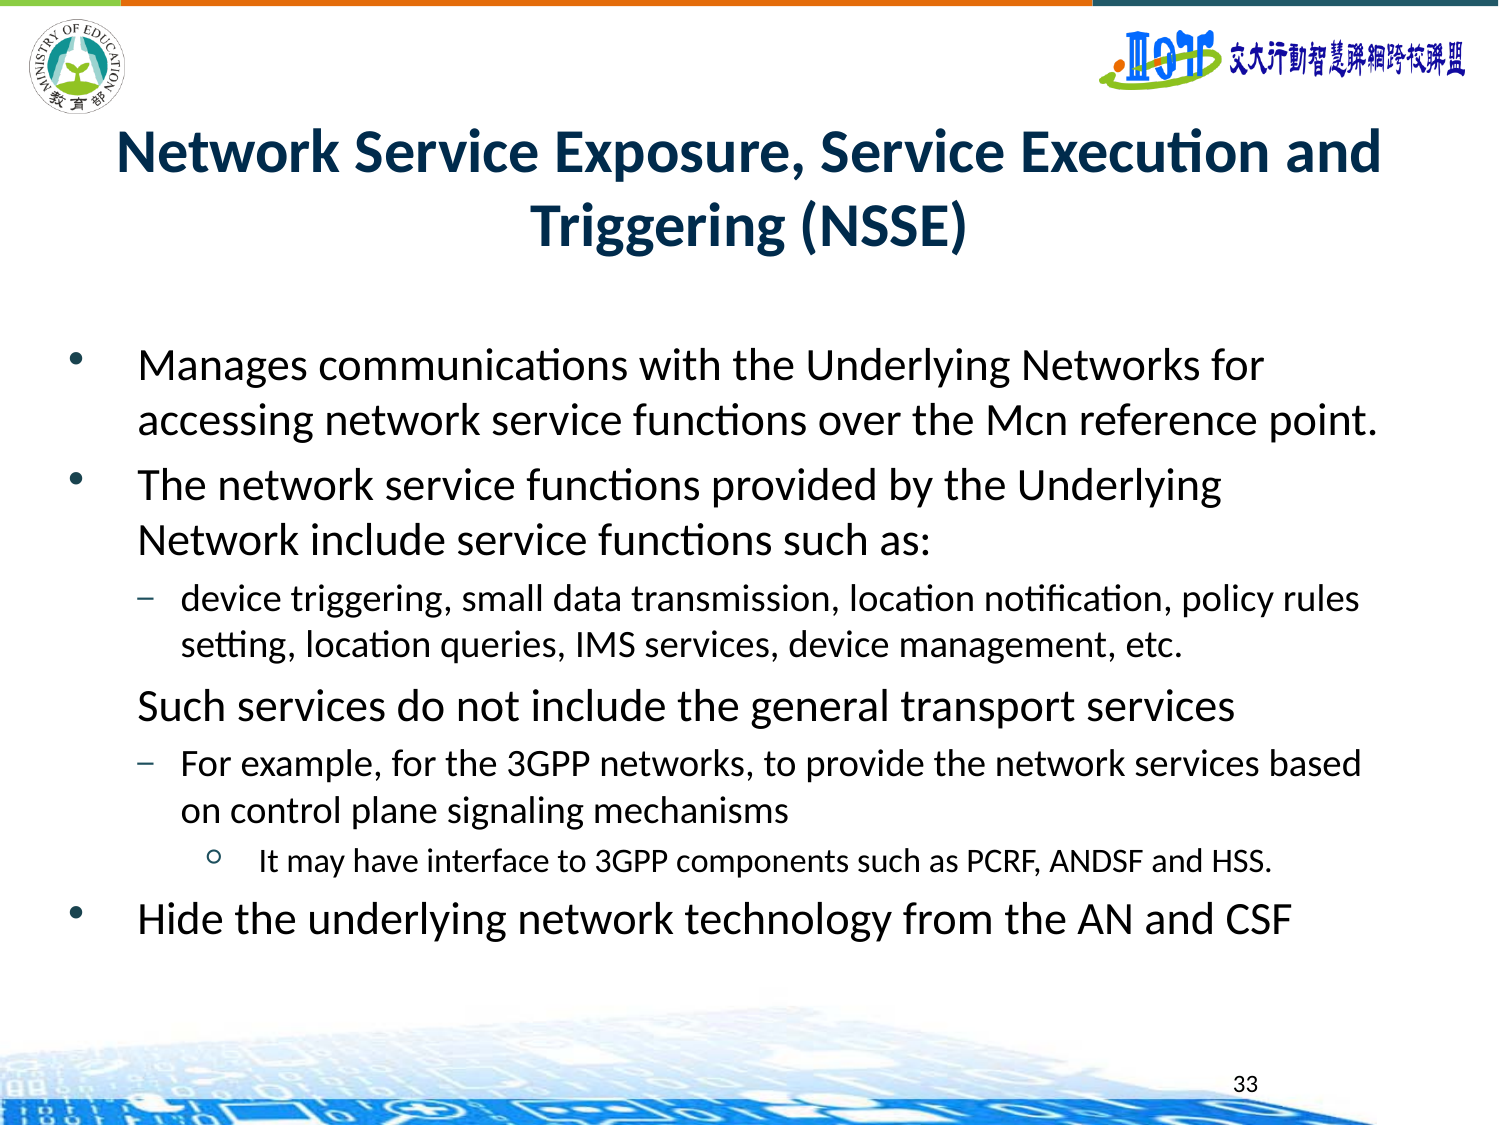

# Network Service Exposure, Service Execution and Triggering (NSSE)
Manages communications with the Underlying Networks for accessing network service functions over the Mcn reference point.
The network service functions provided by the Underlying Network include service functions such as:
device triggering, small data transmission, location notification, policy rules setting, location queries, IMS services, device management, etc.
Such services do not include the general transport services
For example, for the 3GPP networks, to provide the network services based on control plane signaling mechanisms
It may have interface to 3GPP components such as PCRF, ANDSF and HSS.
Hide the underlying network technology from the AN and CSF

33